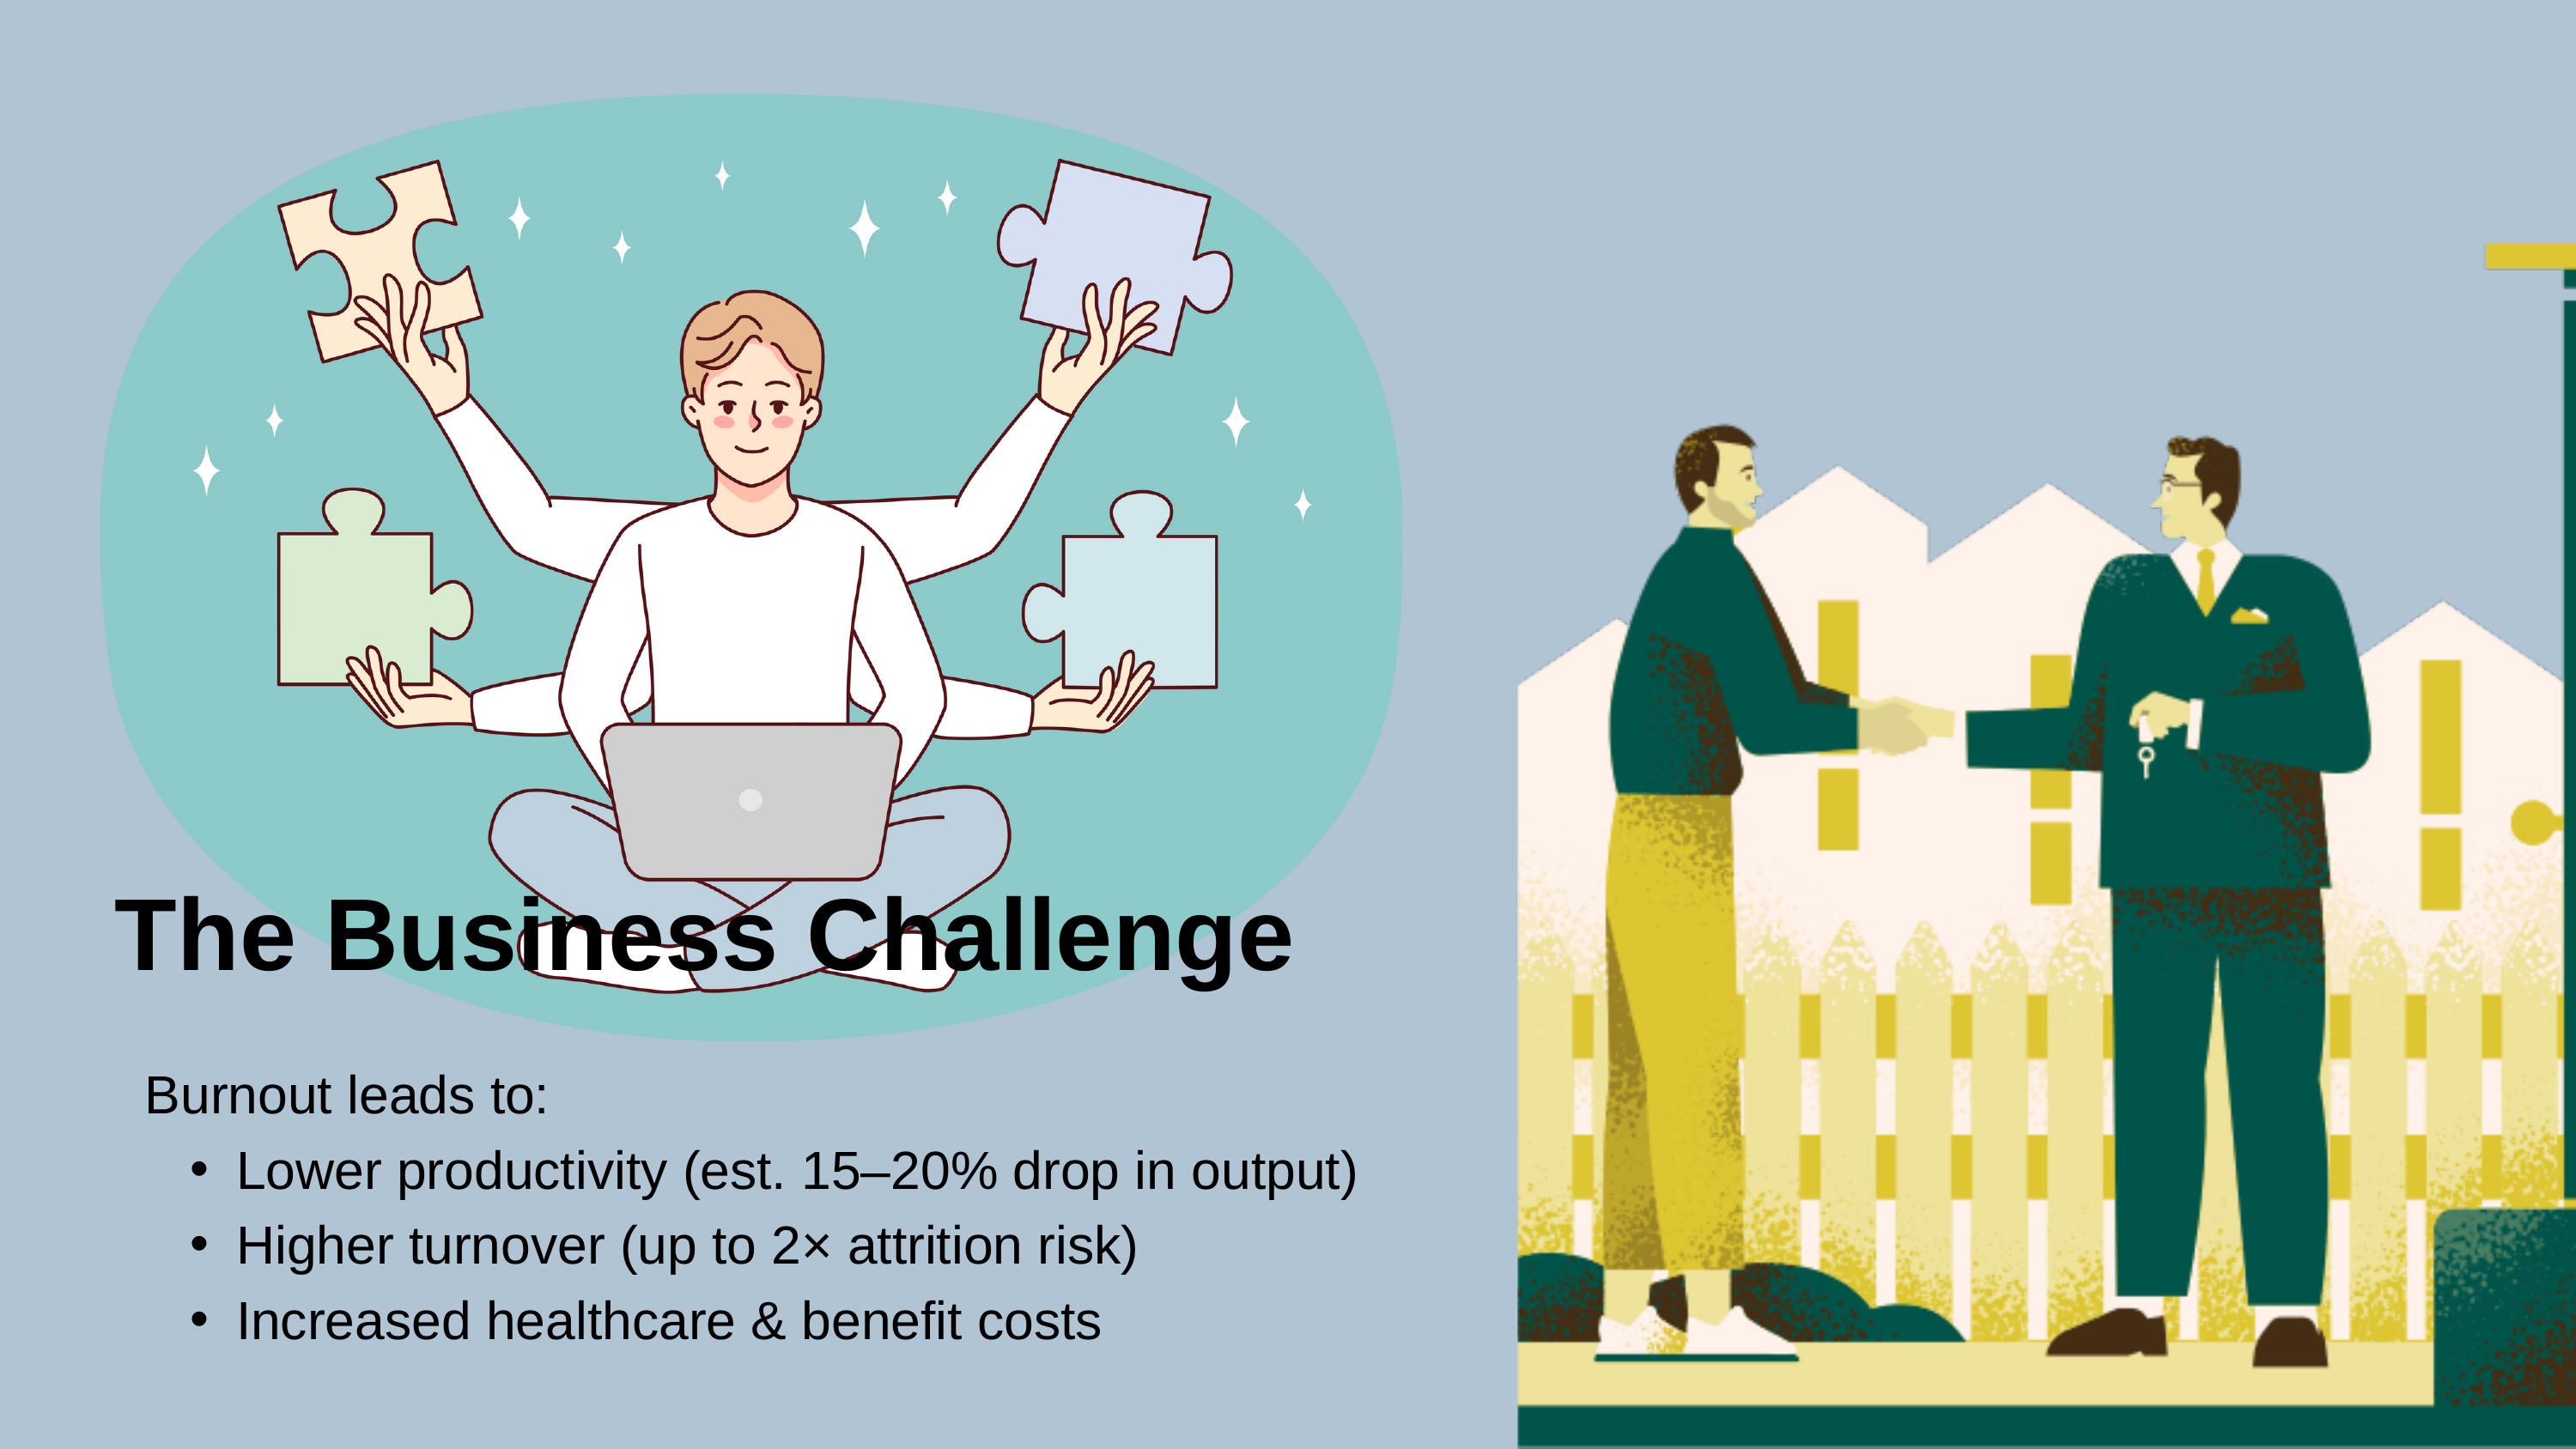

Burnout leads to:
Lower productivity (est. 15–20% drop in output)
Higher turnover (up to 2× attrition risk)
Increased healthcare & benefit costs

The Business Challenge